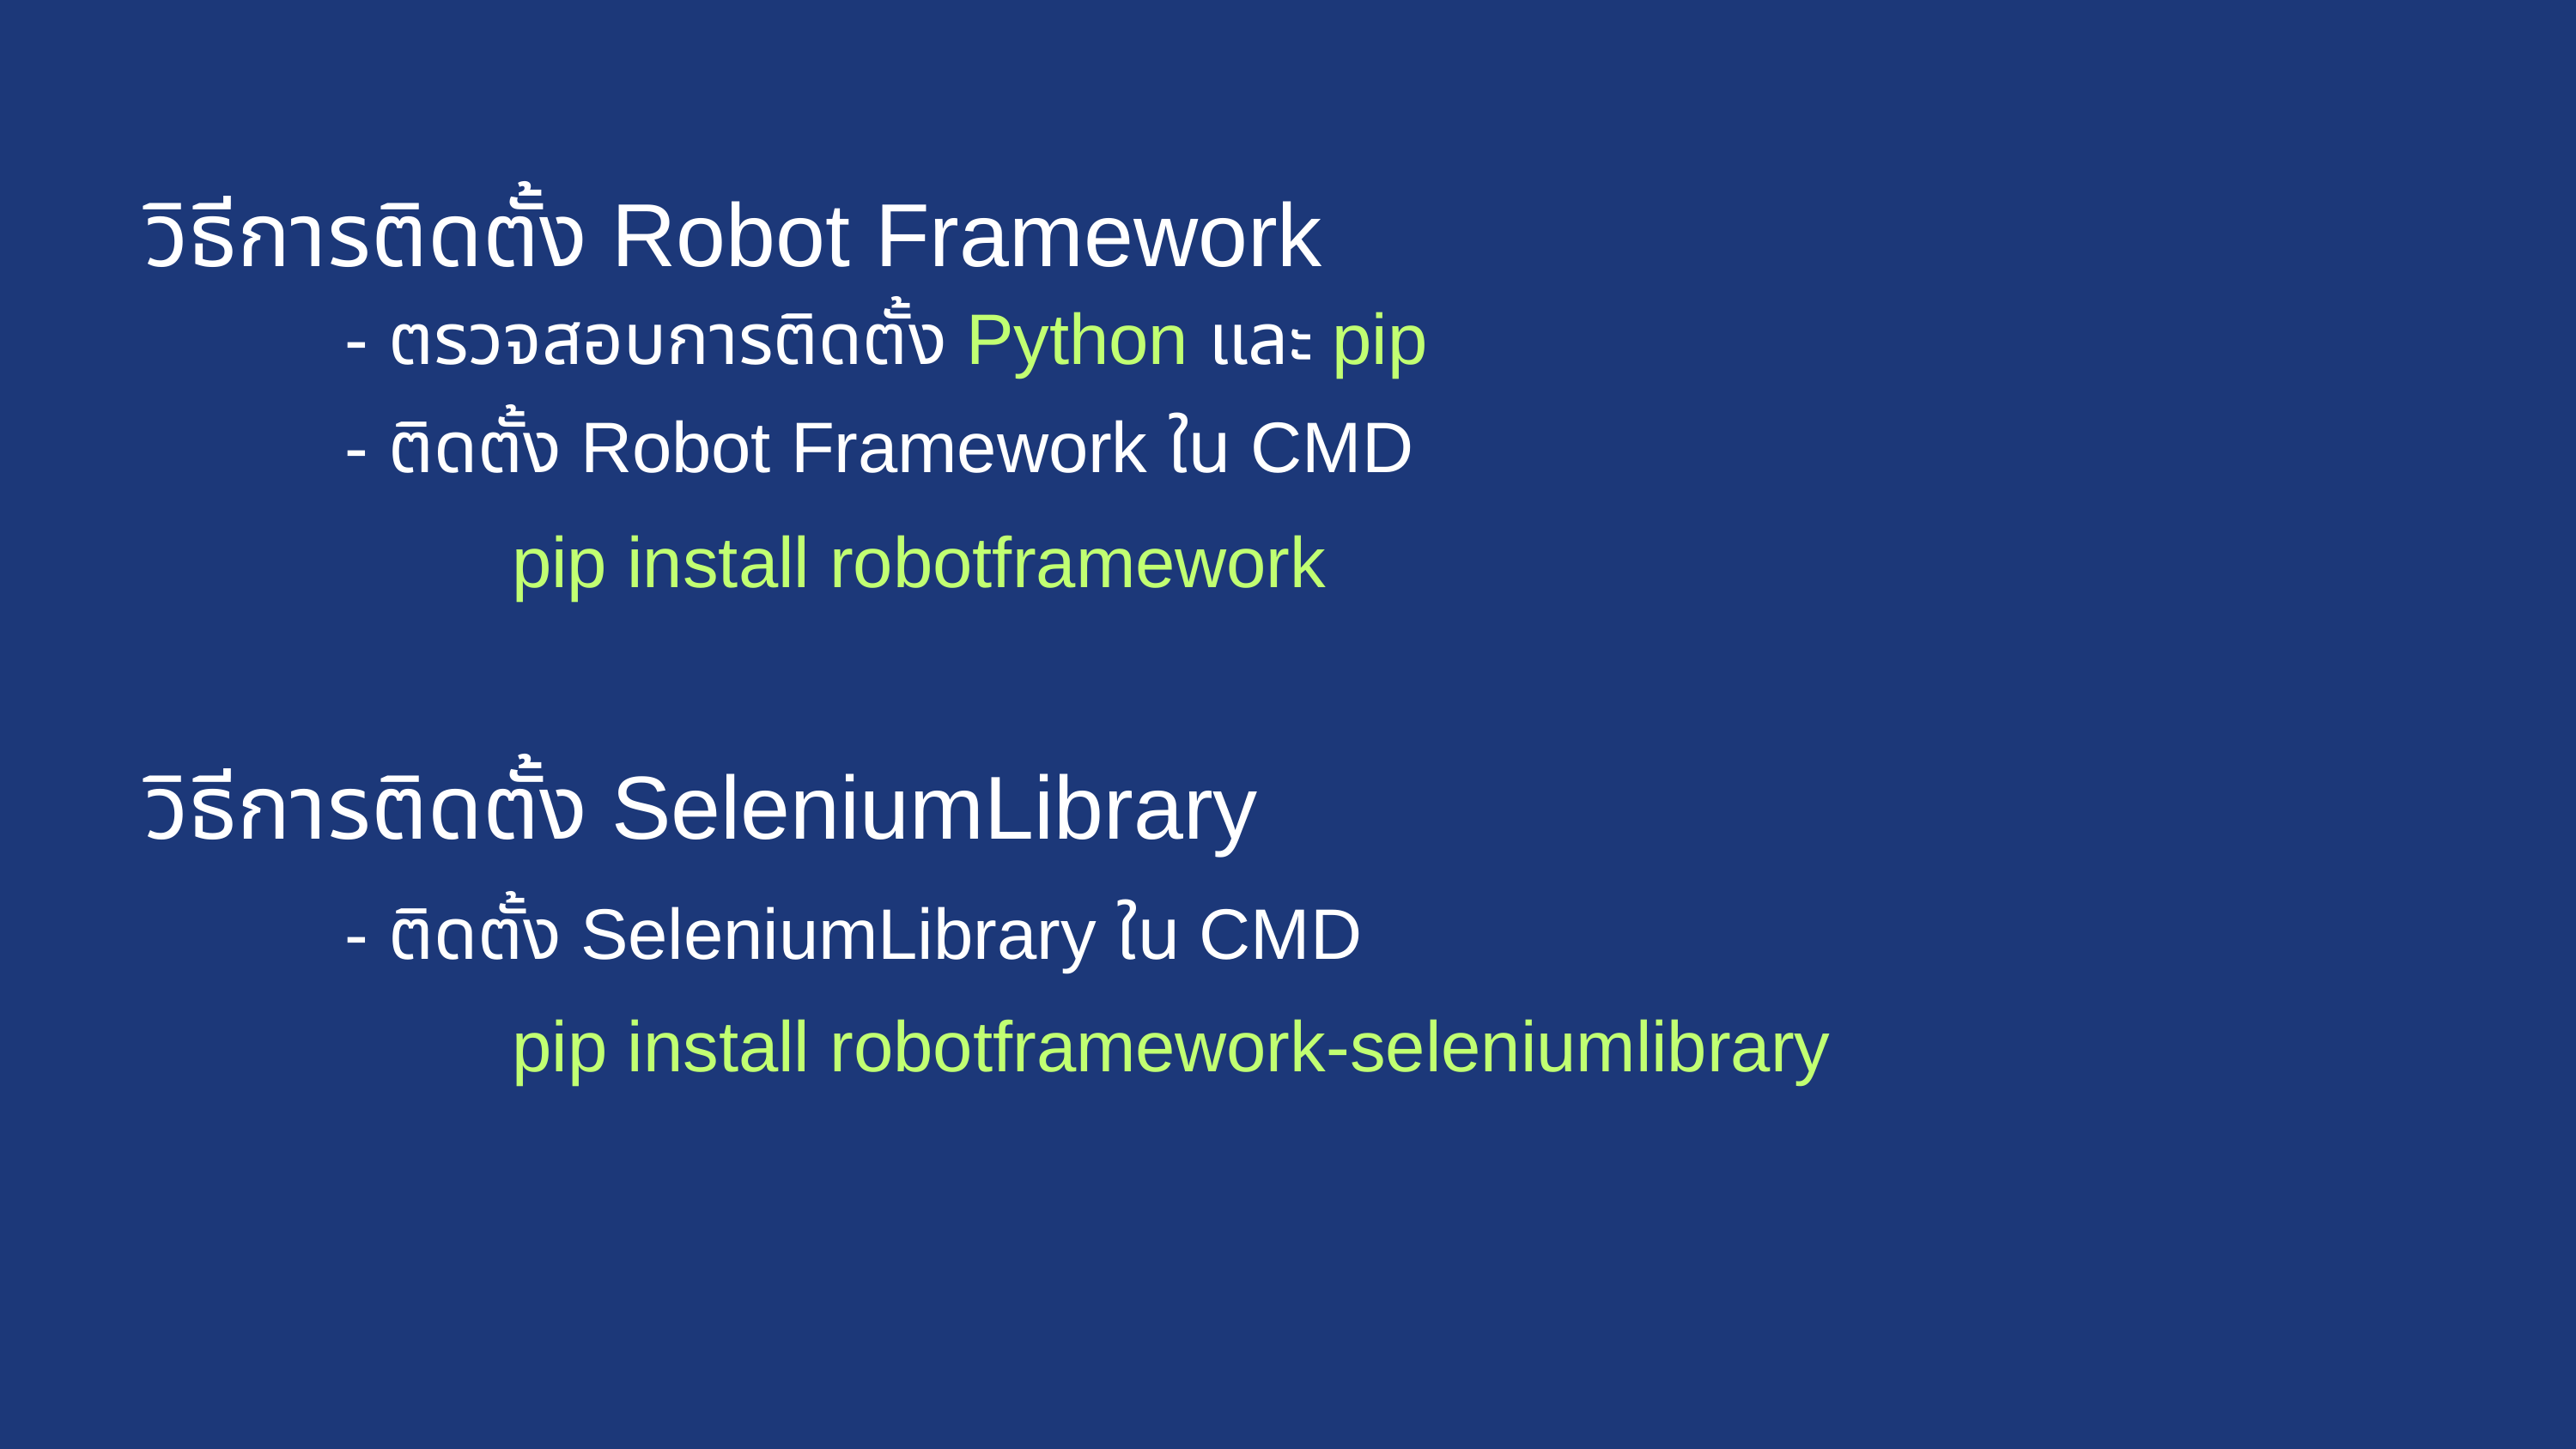

วิธีการติดตั้ง Robot Framework
          - ตรวจสอบการติดตั้ง Python และ pip
          - ติดตั้ง Robot Framework ใน CMD
          pip install robotframework
วิธีการติดตั้ง SeleniumLibrary
          - ติดตั้ง SeleniumLibrary ใน CMD
          pip install robotframework-seleniumlibrary